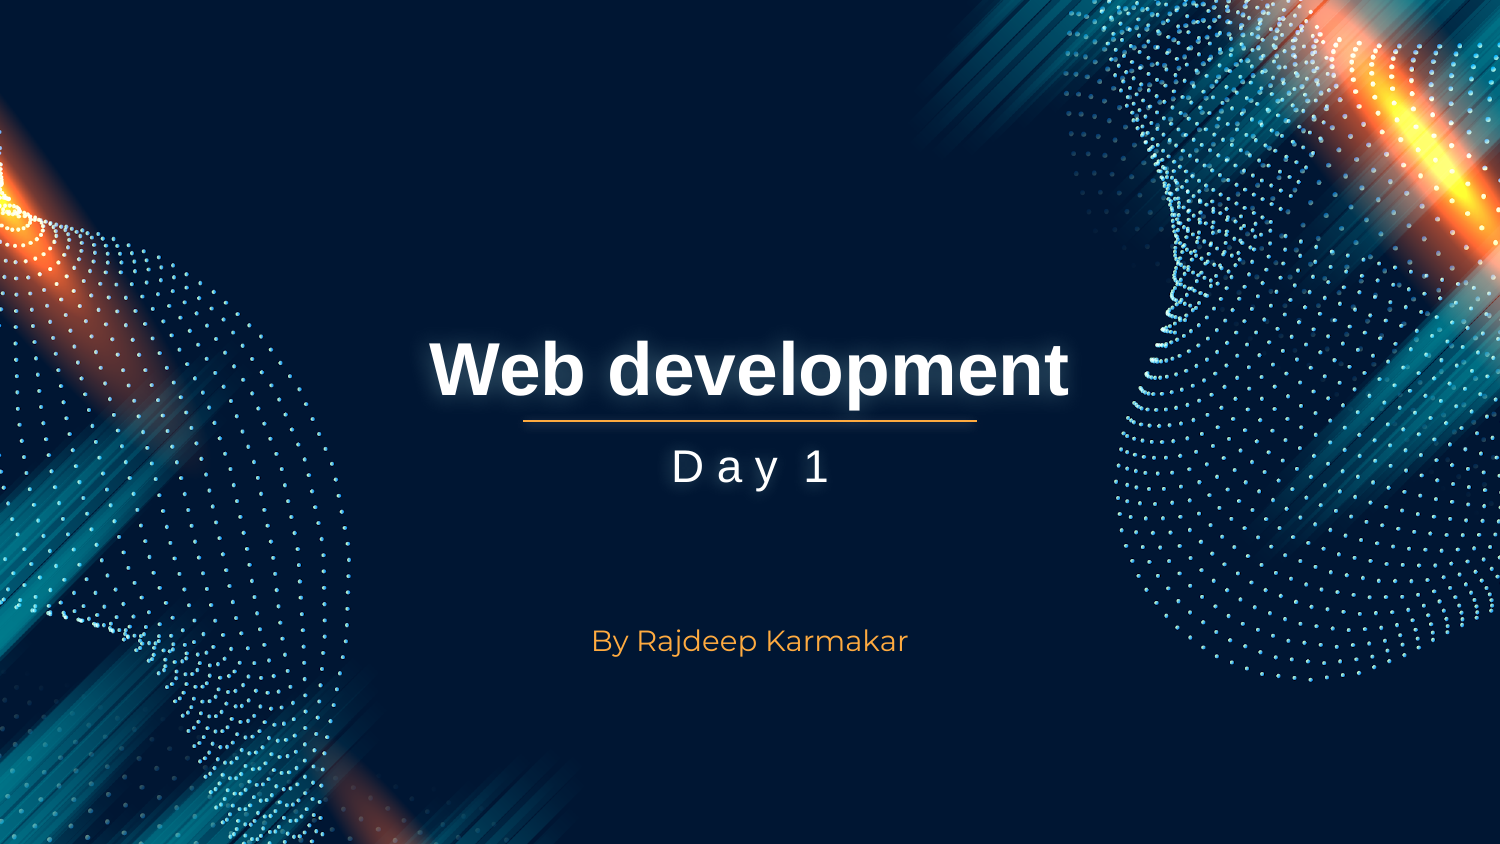

# Web development
D a y  1
By Rajdeep Karmakar